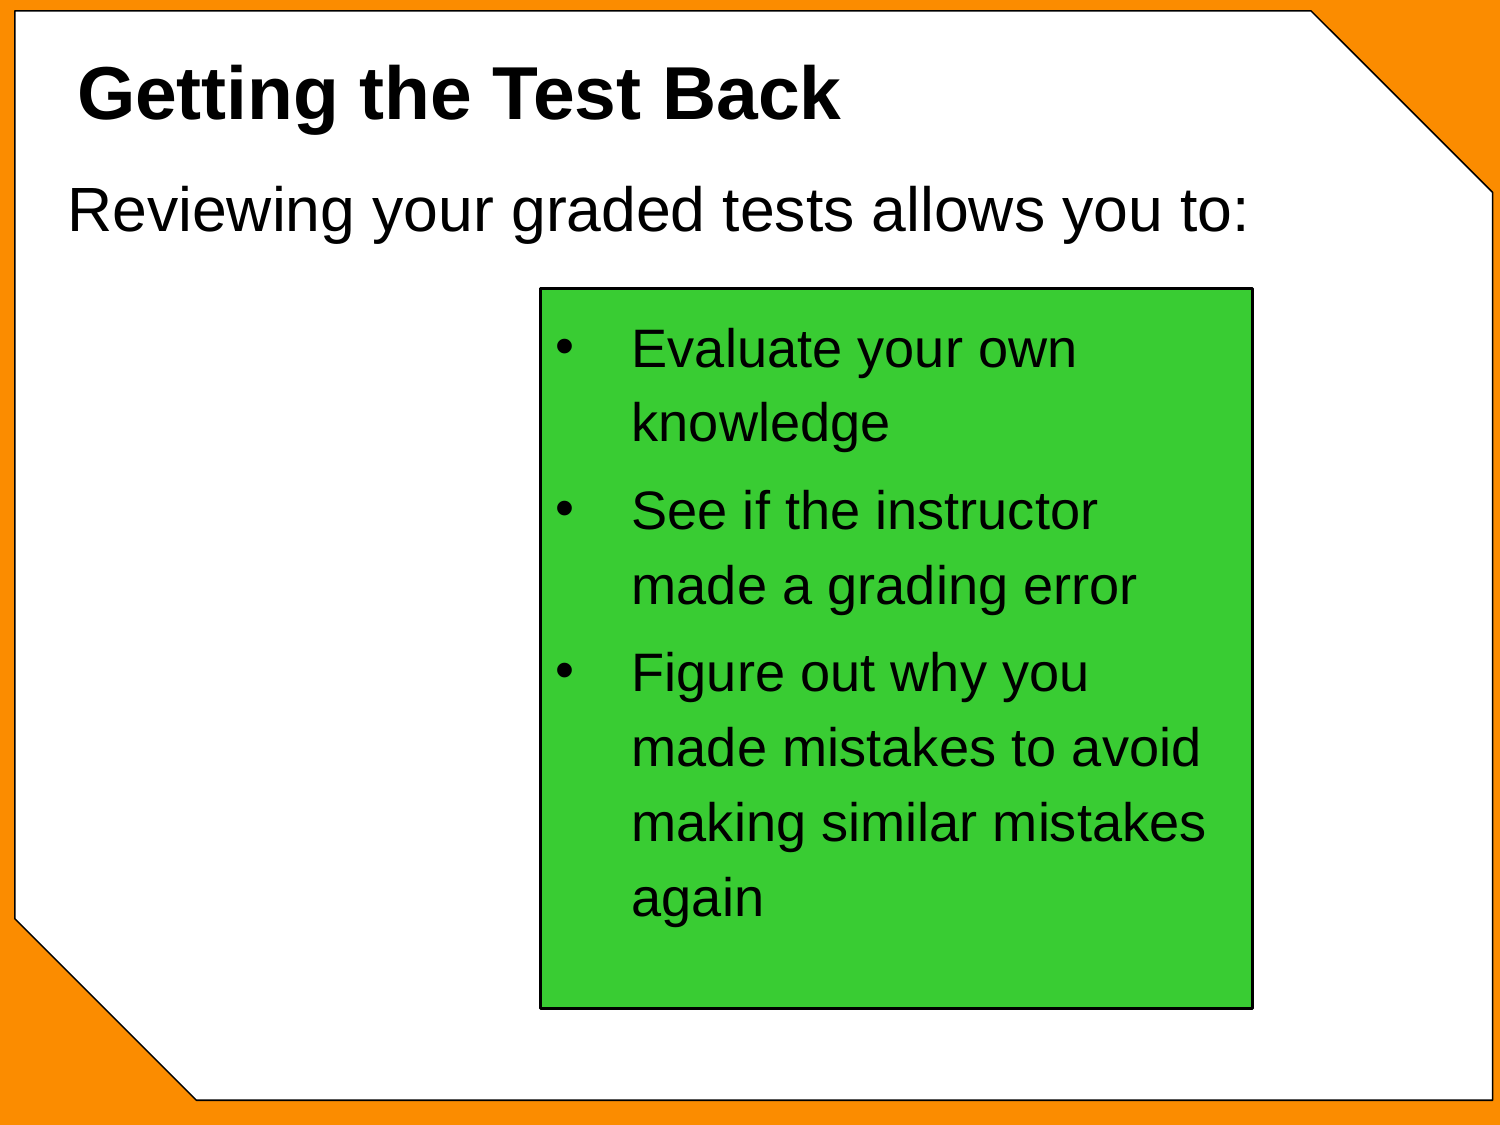

# Getting the Test Back

Reviewing your graded tests allows you to:

Evaluate your own knowledge
See if the instructor made a grading error
Figure out why you made mistakes to avoid making similar mistakes again